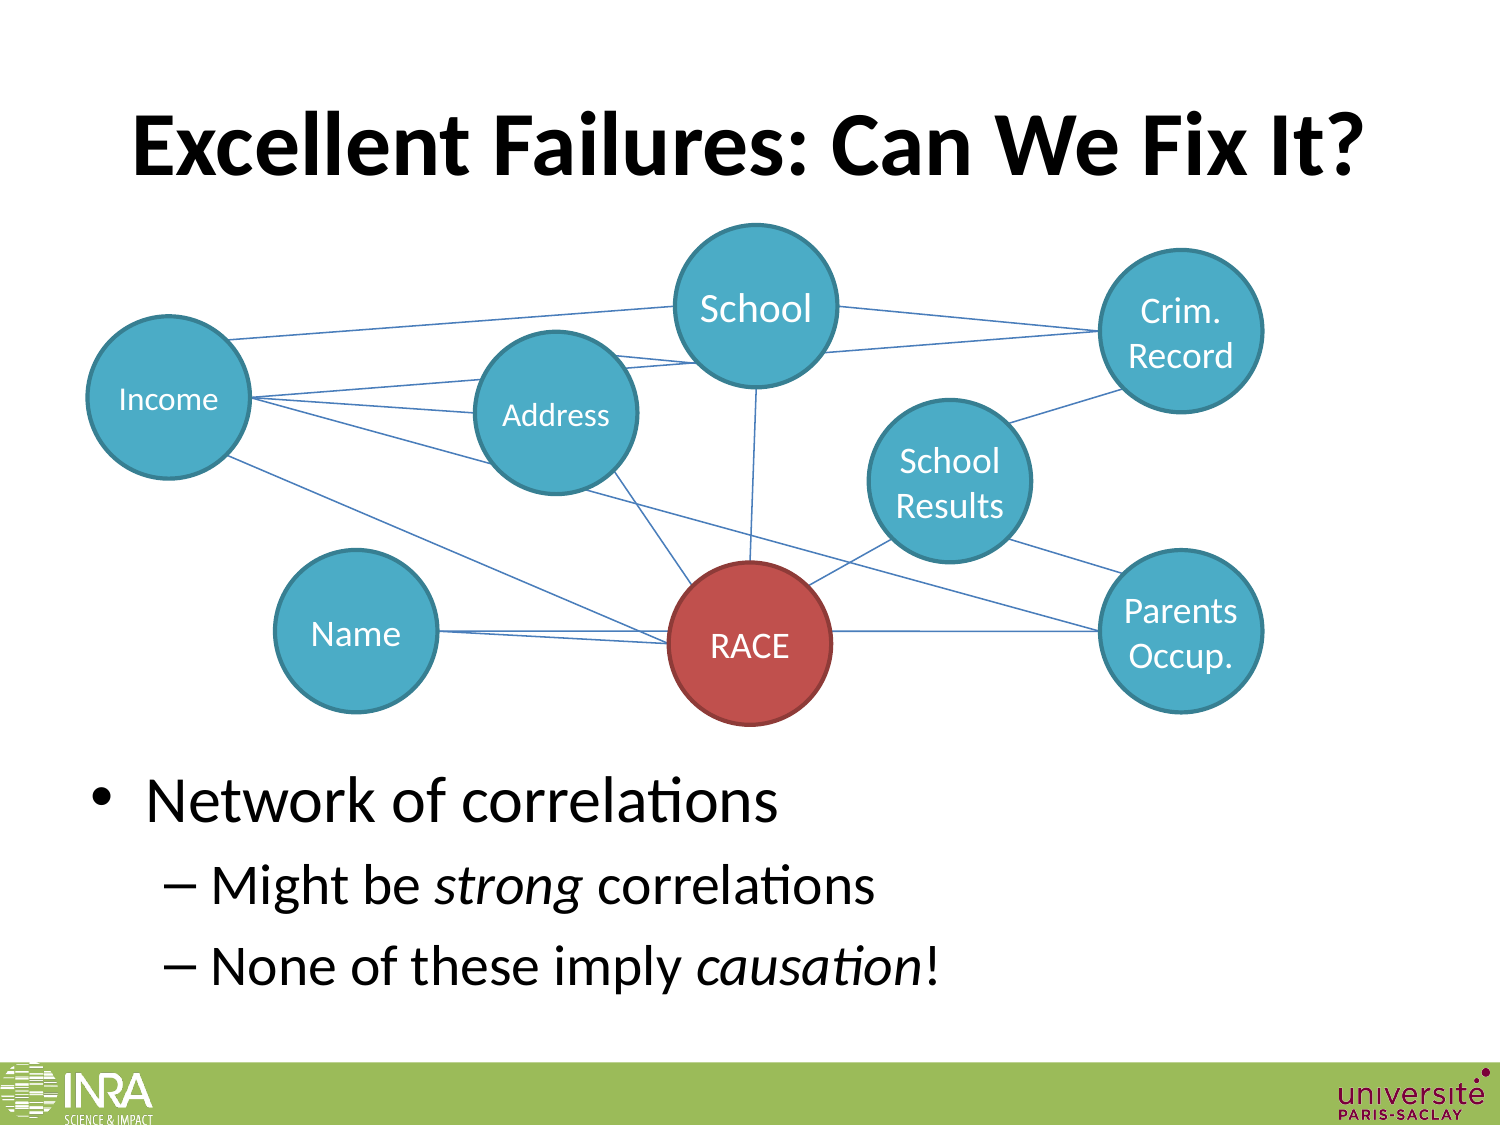

# Excellent Failures: Can We Fix It?
School
Crim.
Record
Income
Address
School
Results
Name
Parents
Occup.
RACE
Network of correlations
Might be strong correlations
None of these imply causation!